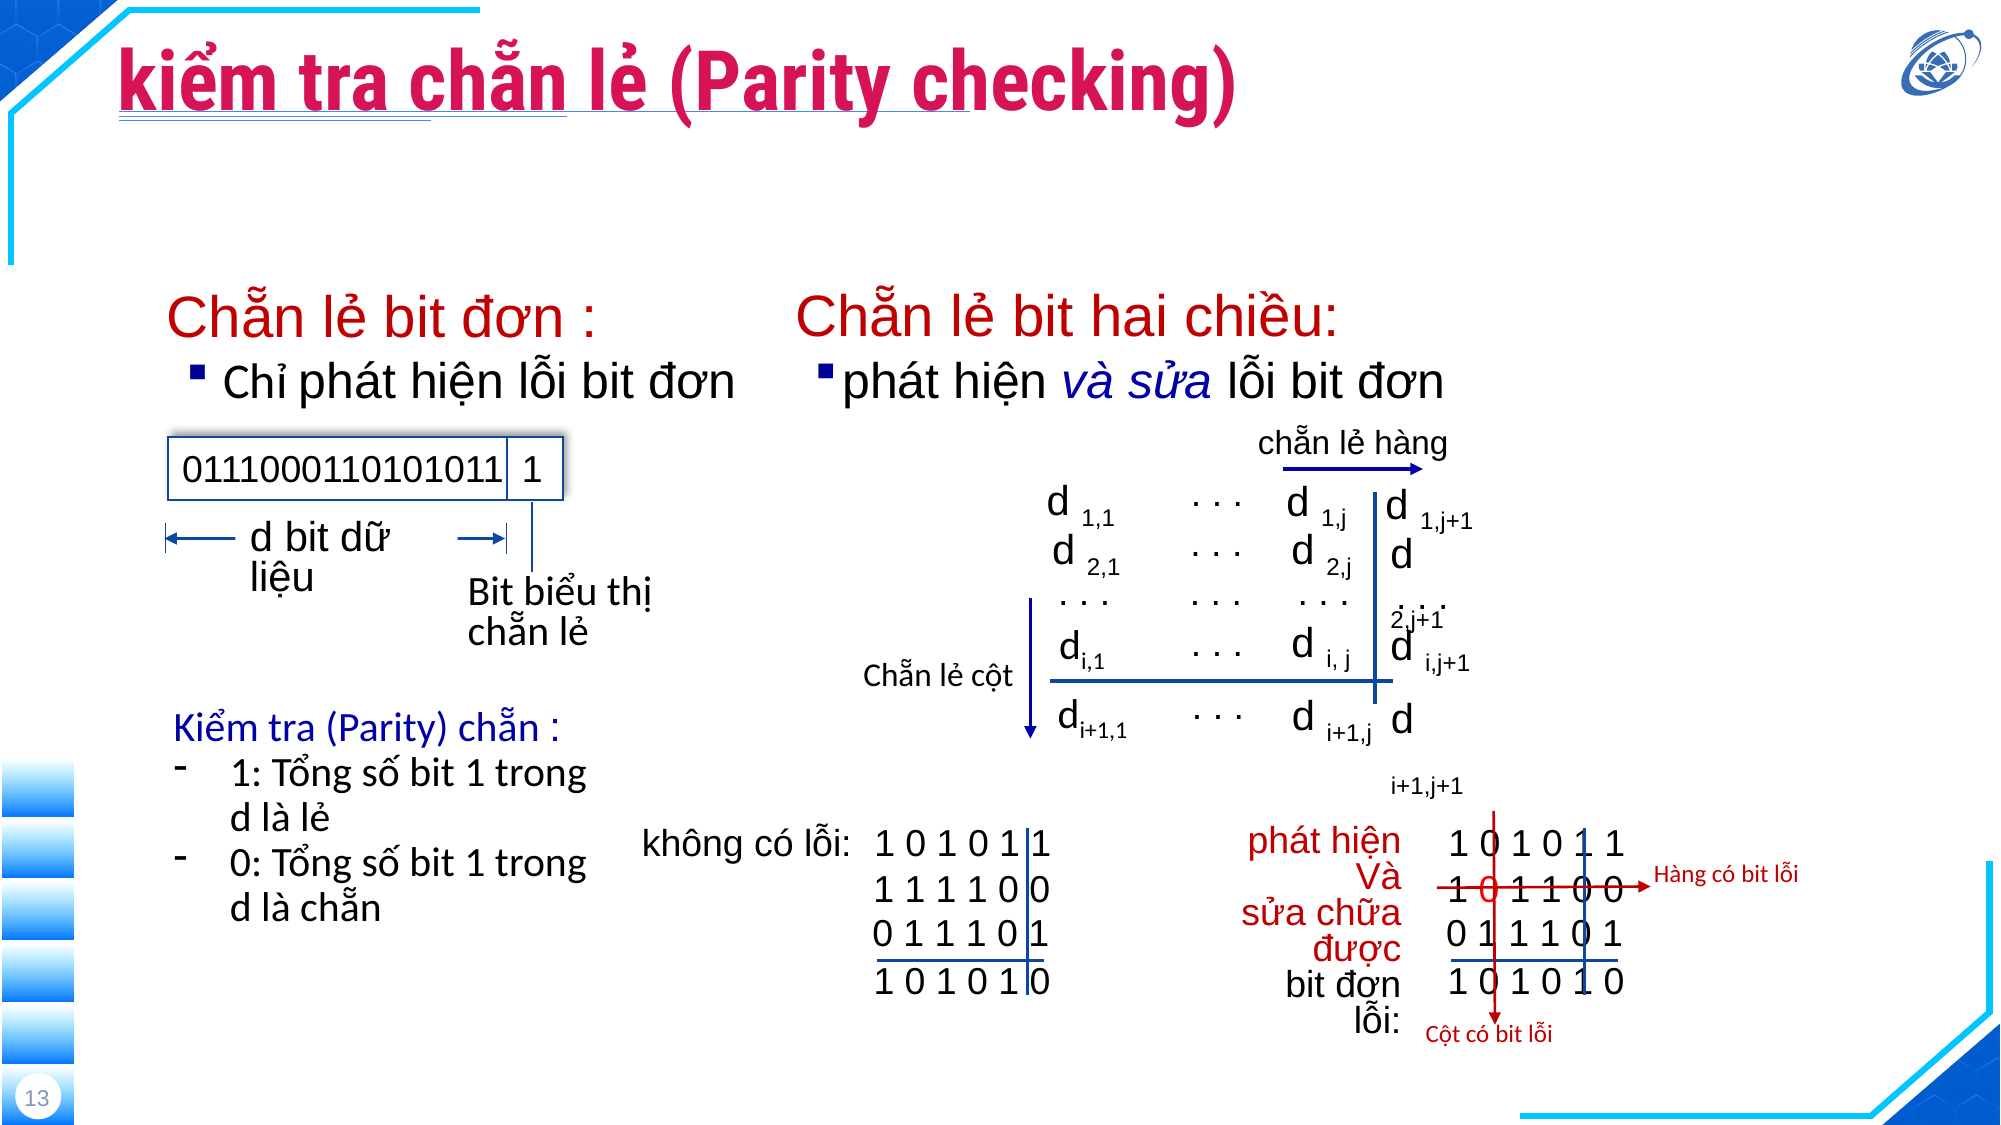

# kiểm tra chẵn lẻ (Parity checking)
Chẵn lẻ bit hai chiều:
phát hiện và sửa lỗi bit đơn
Chẵn lẻ bit đơn :
Chỉ phát hiện lỗi bit đơn
chẵn lẻ hàng
. . .
d 1,1
d 2,1
. . .
d 1,j
d 2,j
. . .
d i, j
d 1,j+1
d 2,j+1
. . .
d i,j+1
. . .
. . .
. . .
Chẵn lẻ cột
. . .
d i+1,j
d i+1,j+1
di,1
di+1,1

1
Bit biểu thị chẵn lẻ
0111000110101011
d bit dữ liệu
Kiểm tra (Parity) chẵn :
1: Tổng số bit 1 trong d là lẻ
0: Tổng số bit 1 trong d là chẵn
1 0 1 0 1 1
1 0 1 1 0 0
1 0 1 0 1 0
Hàng có bit lỗi
0 1 1 1 0 1
Cột có bit lỗi
phát hiện
Và
sửa chữa được
bit đơn
lỗi:
1 0 1 0 1 1
1 1 1 1 0 0
1 0 1 0 1 0
không có lỗi:
0 1 1 1 0 1
13